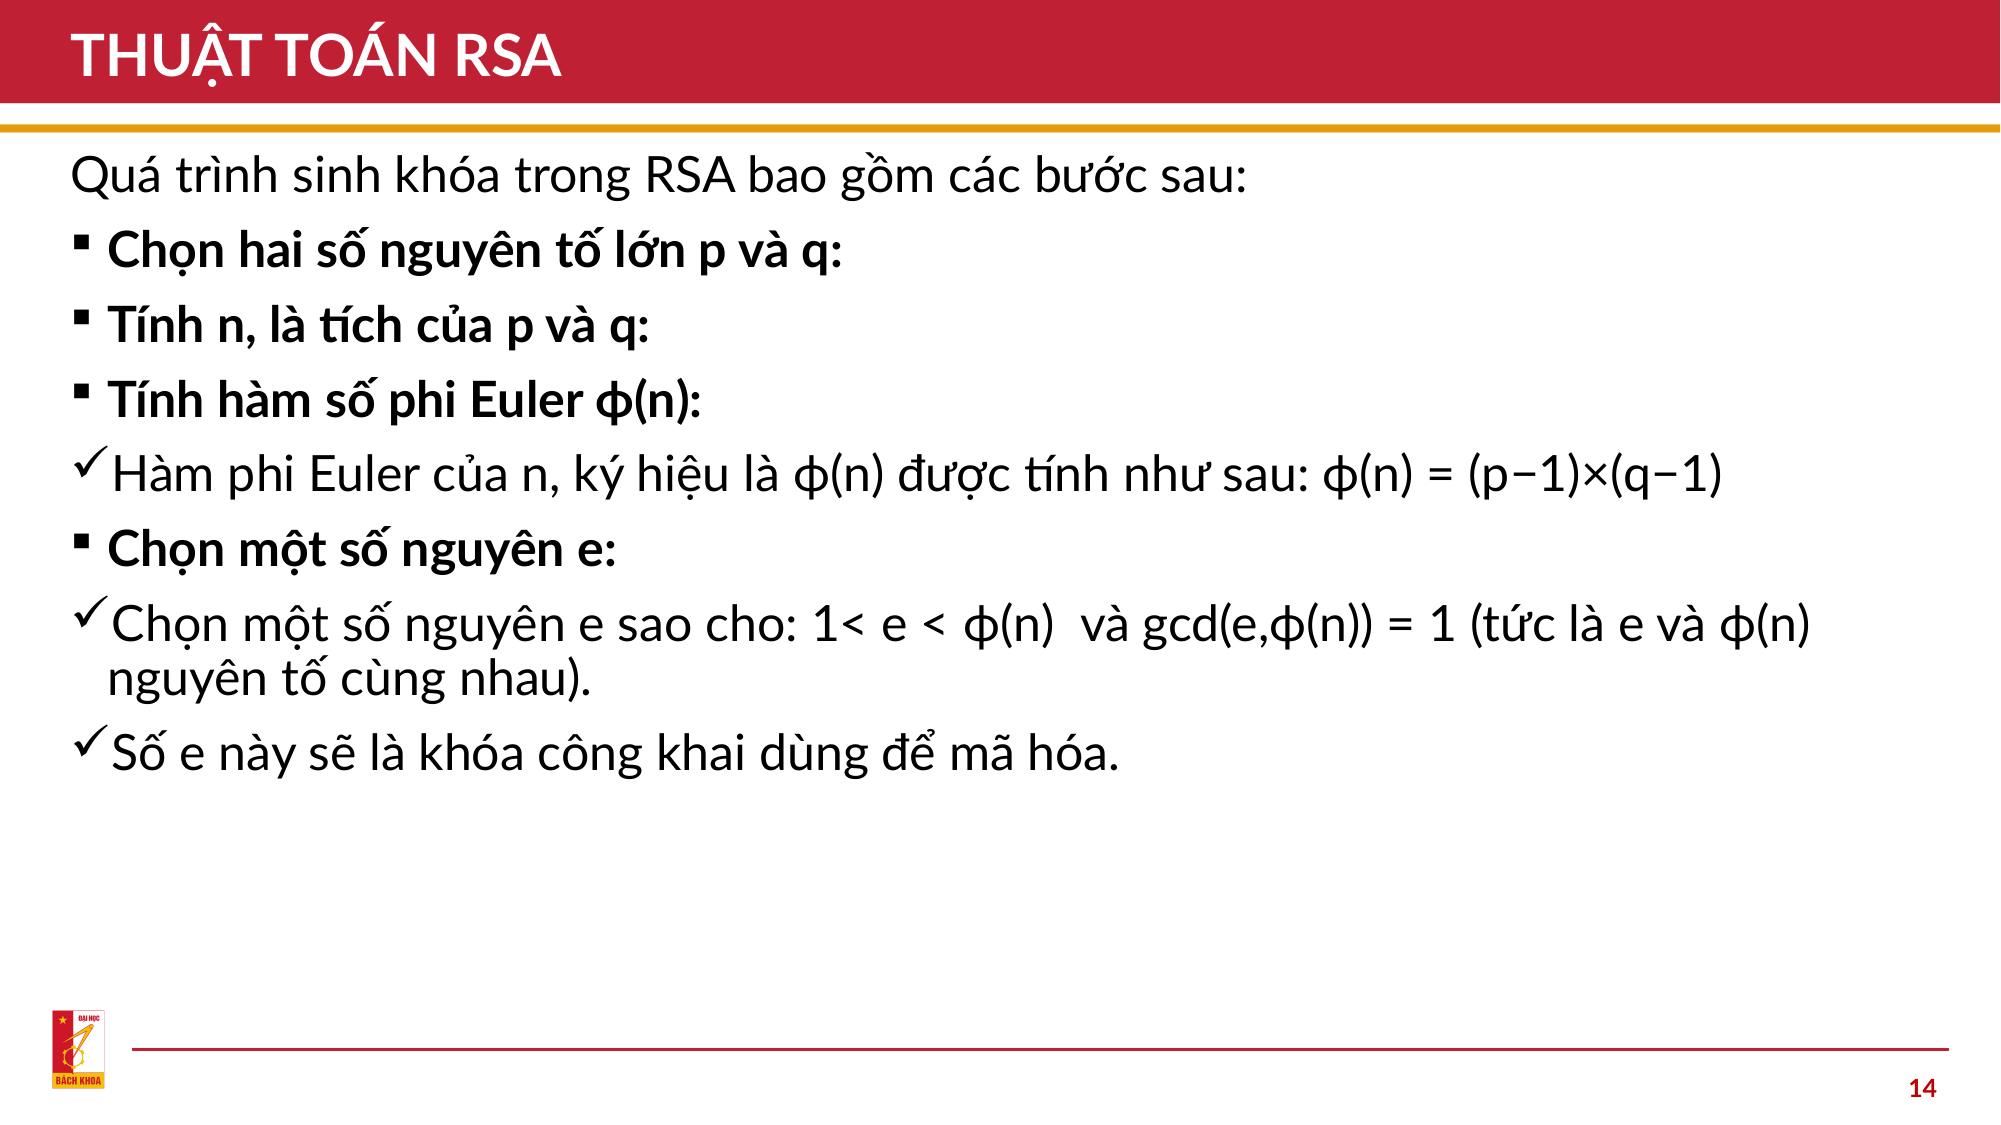

# THUẬT TOÁN RSA
Quá trình sinh khóa trong RSA bao gồm các bước sau:
Chọn hai số nguyên tố lớn p và q:
Tính n, là tích của p và q:
Tính hàm số phi Euler ϕ(n):
Hàm phi Euler của n, ký hiệu là ϕ(n) được tính như sau: ϕ(n) = (p−1)×(q−1)
Chọn một số nguyên e:
Chọn một số nguyên e sao cho: 1< e < ϕ(n)  và gcd(e,ϕ(n)) = 1 (tức là e và ϕ(n) nguyên tố cùng nhau).
Số e này sẽ là khóa công khai dùng để mã hóa.

14